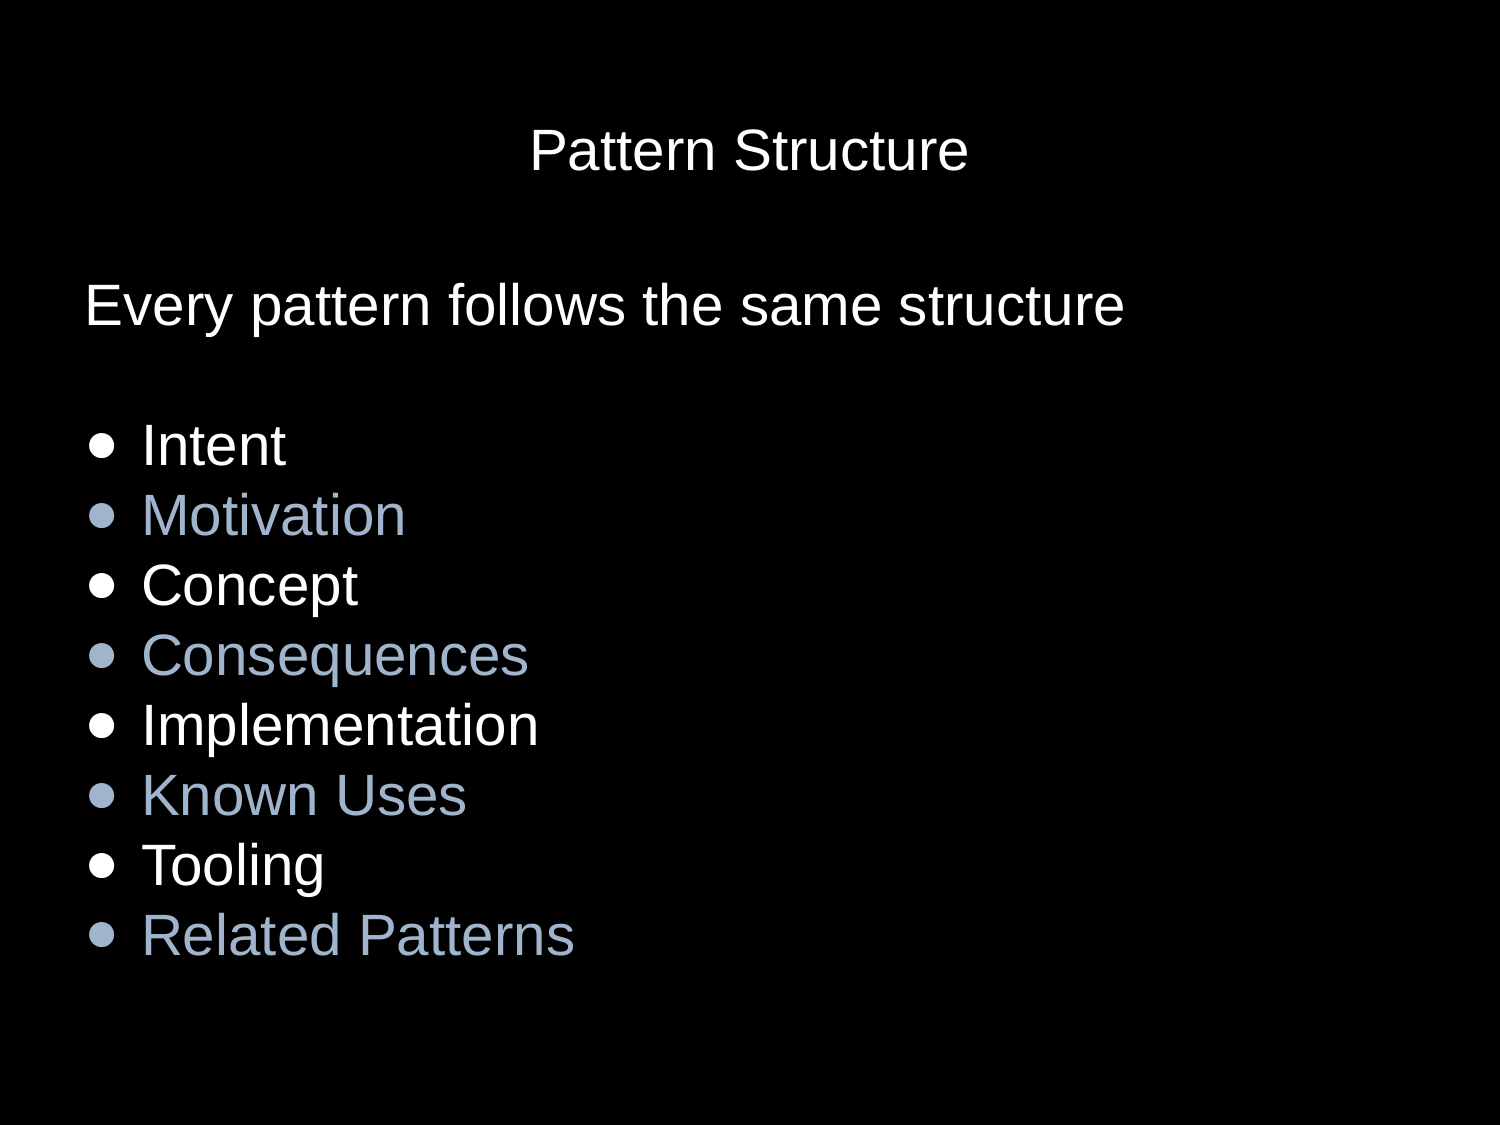

# Pattern Structure
Every pattern follows the same structure

Intent
Motivation
Concept
Consequences
Implementation
Known Uses
Tooling
Related Patterns